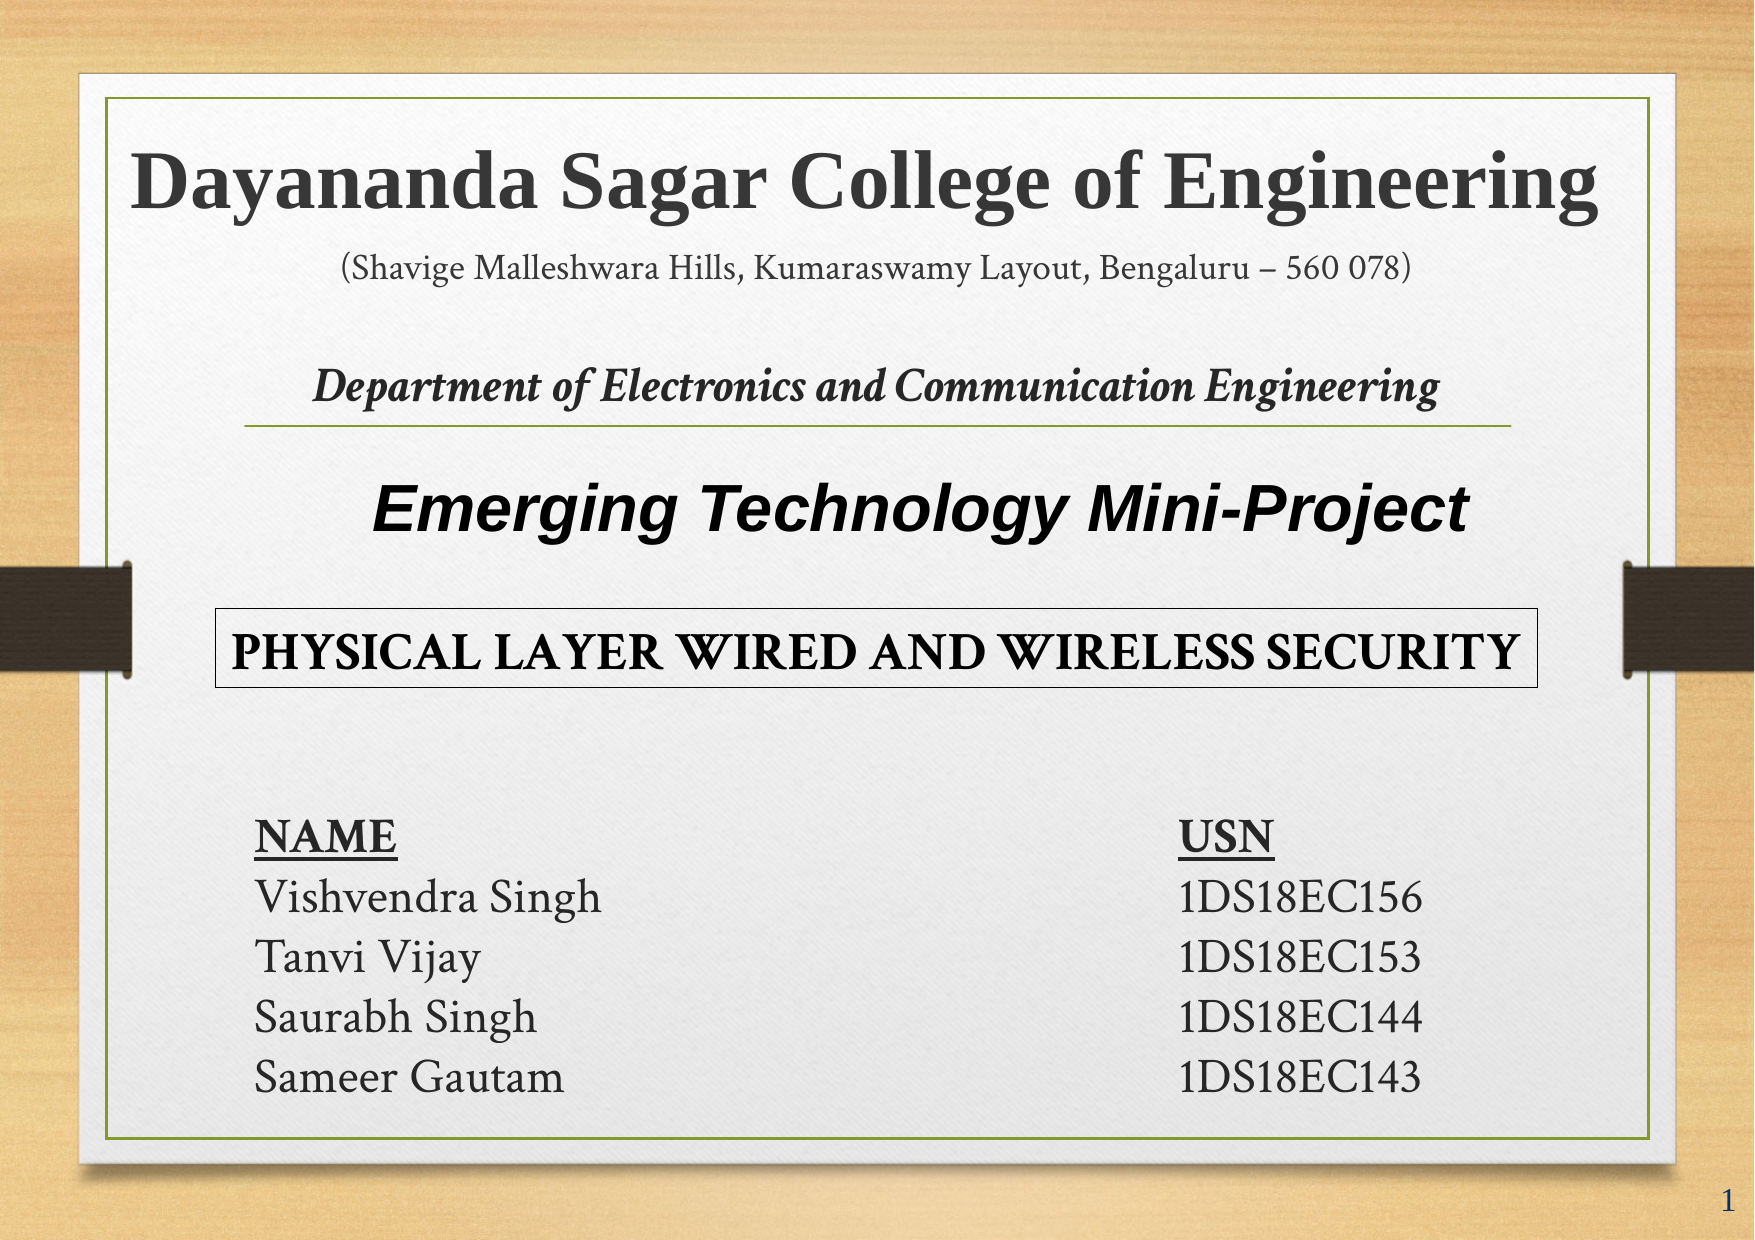

Dayananda Sagar College of Engineering
(Shavige Malleshwara Hills, Kumaraswamy Layout, Bengaluru – 560 078)
Department of Electronics and Communication Engineering
Emerging Technology Mini-Project
PHYSICAL LAYER WIRED AND WIRELESS SECURITY
USN
1DS18EC156
1DS18EC153
1DS18EC144
1DS18EC143
NAME
Vishvendra Singh
Tanvi Vijay
Saurabh Singh
Sameer Gautam
1